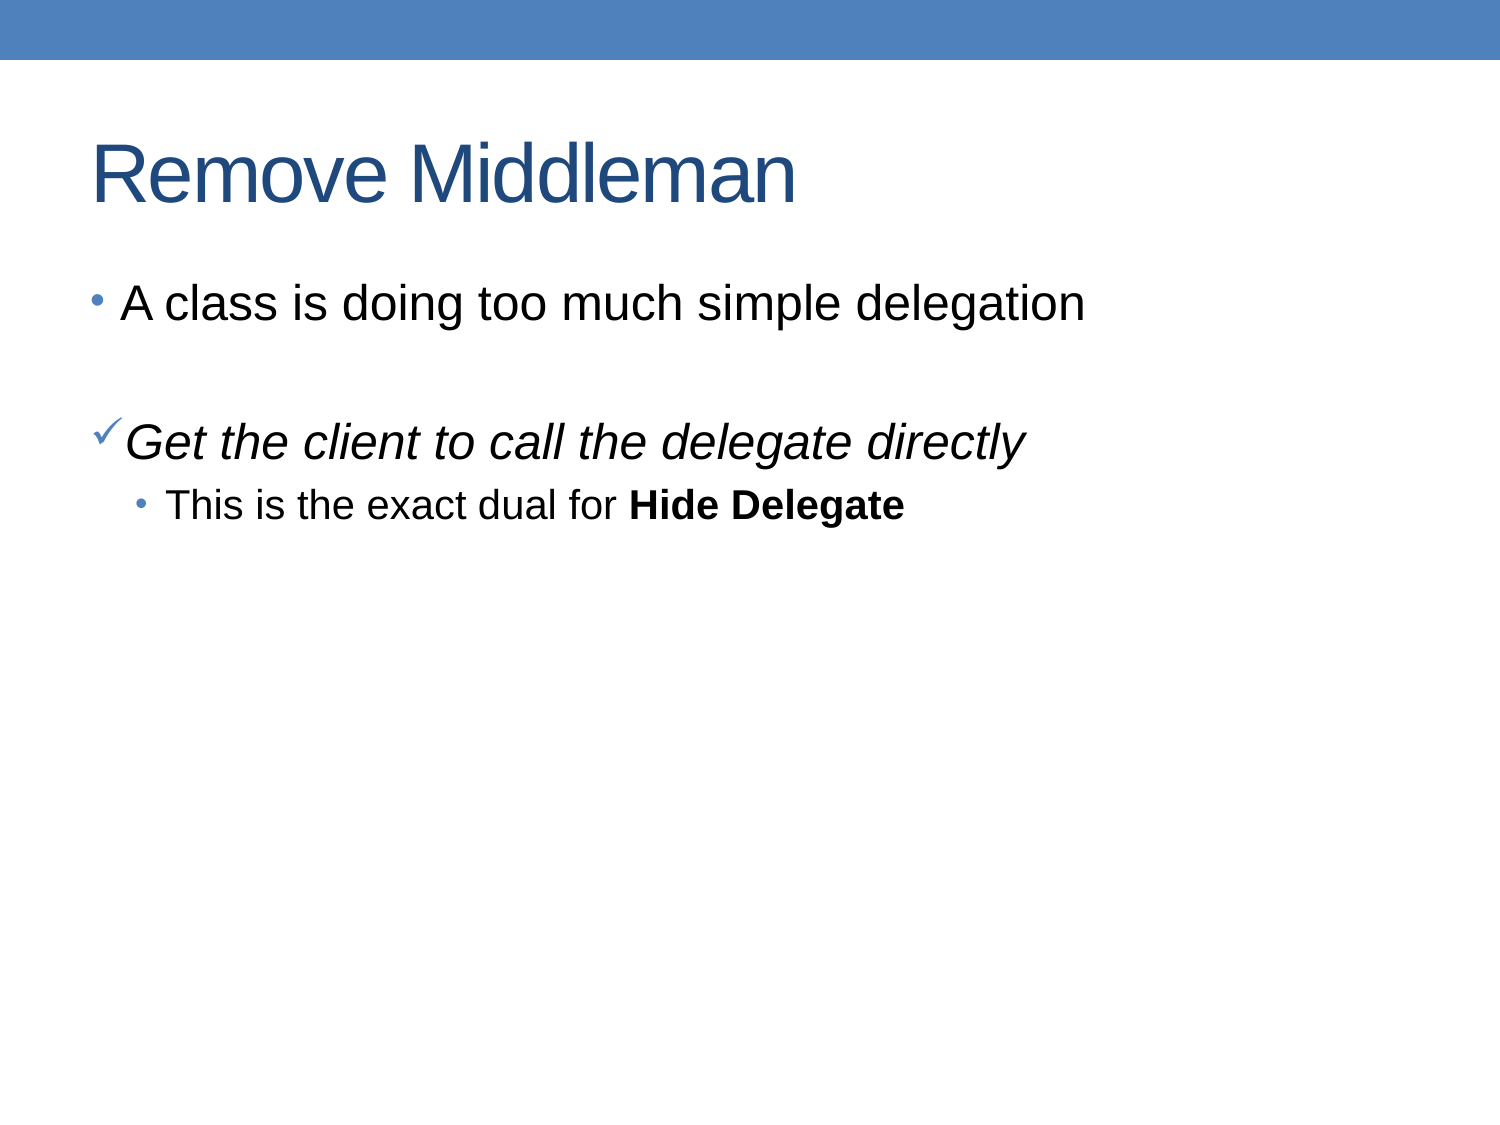

72
# Remove Middleman
A class is doing too much simple delegation

Get the client to call the delegate directly
This is the exact dual for Hide Delegate